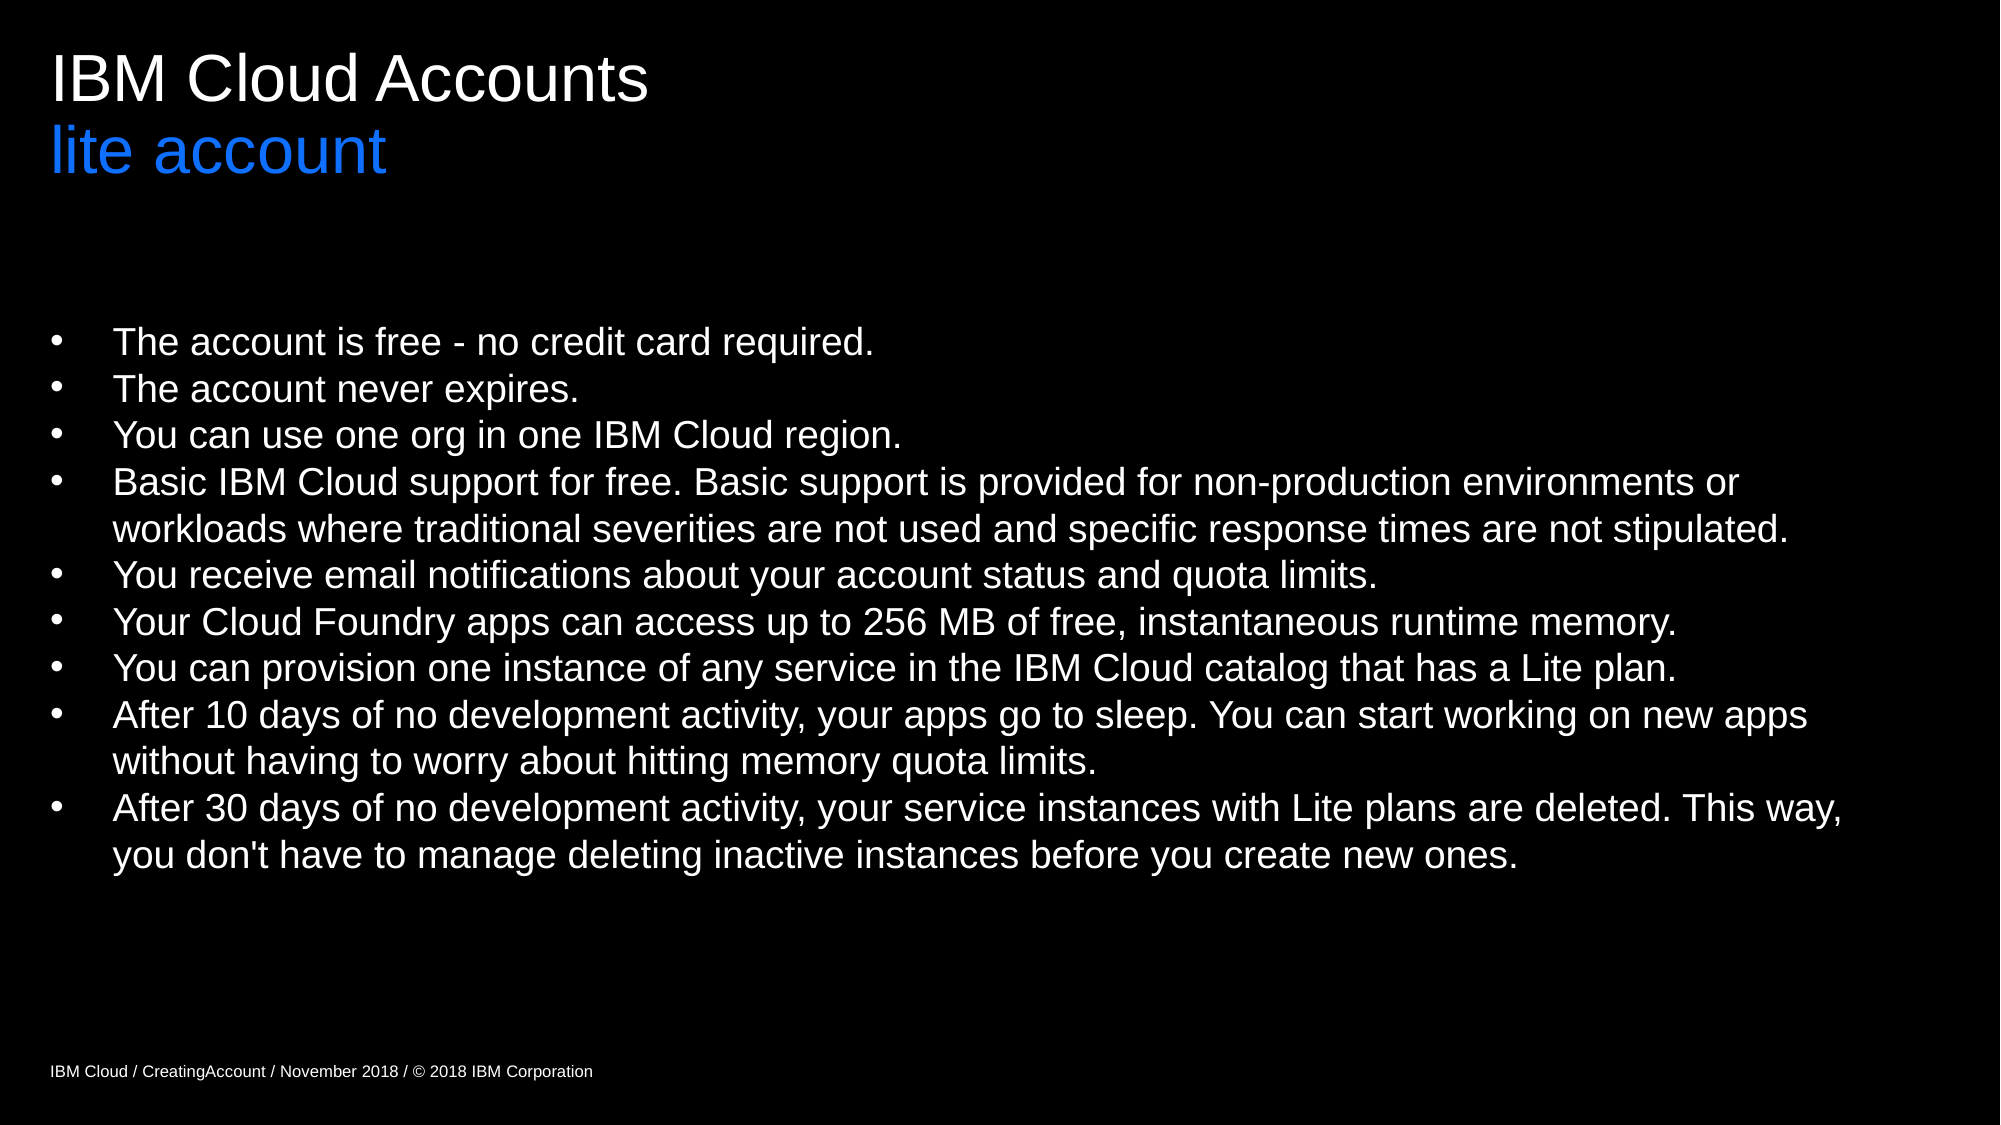

# IBM Cloud Accounts lite account
The account is free - no credit card required.
The account never expires.
You can use one org in one IBM Cloud region.
Basic IBM Cloud support for free. Basic support is provided for non-production environments or workloads where traditional severities are not used and specific response times are not stipulated.
You receive email notifications about your account status and quota limits.
Your Cloud Foundry apps can access up to 256 MB of free, instantaneous runtime memory.
You can provision one instance of any service in the IBM Cloud catalog that has a Lite plan.
After 10 days of no development activity, your apps go to sleep. You can start working on new apps without having to worry about hitting memory quota limits.
After 30 days of no development activity, your service instances with Lite plans are deleted. This way, you don't have to manage deleting inactive instances before you create new ones.

IBM Cloud / CreatingAccount / November 2018 / © 2018 IBM Corporation